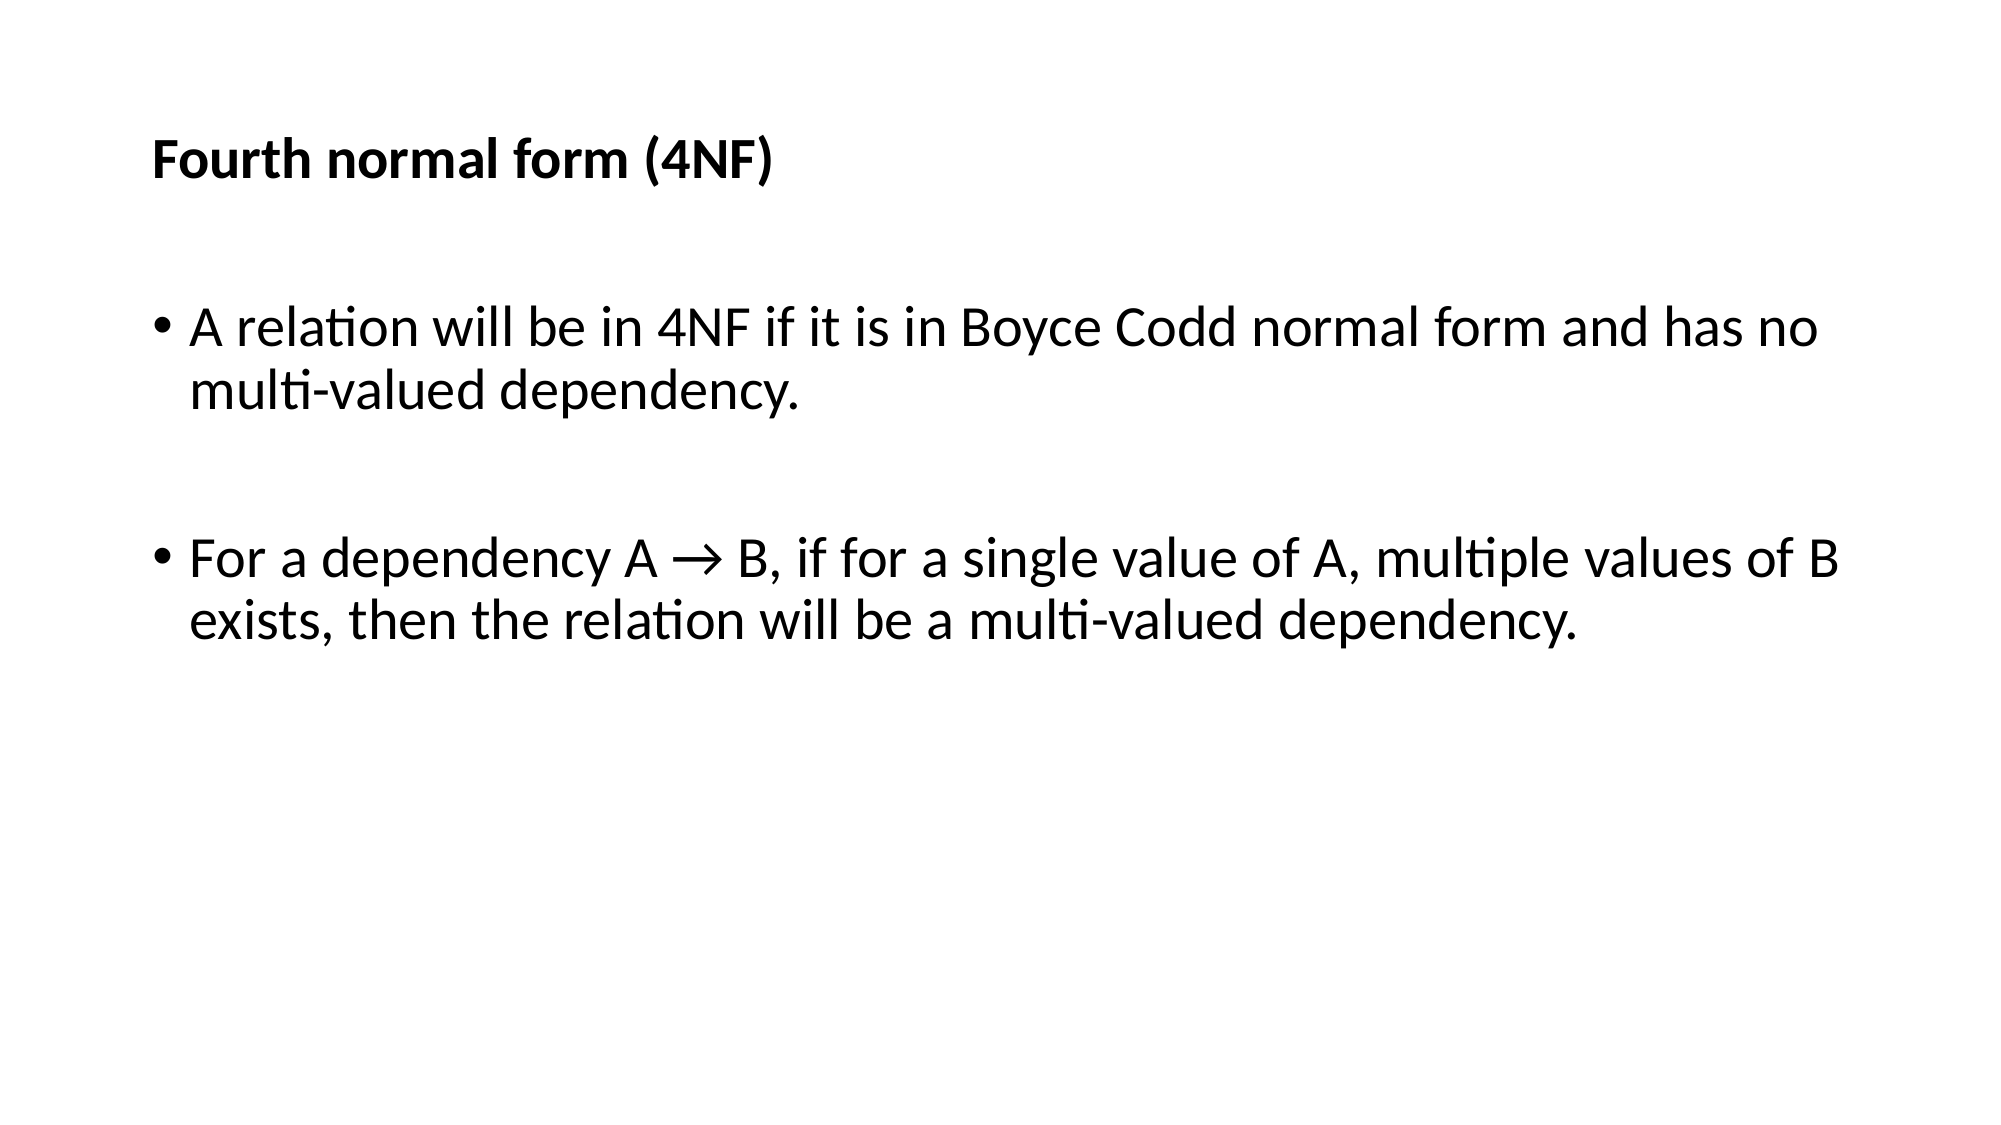

Fourth normal form (4NF)

A relation will be in 4NF if it is in Boyce Codd normal form and has no multi-valued dependency.

For a dependency A → B, if for a single value of A, multiple values of B exists, then the relation will be a multi-valued dependency.